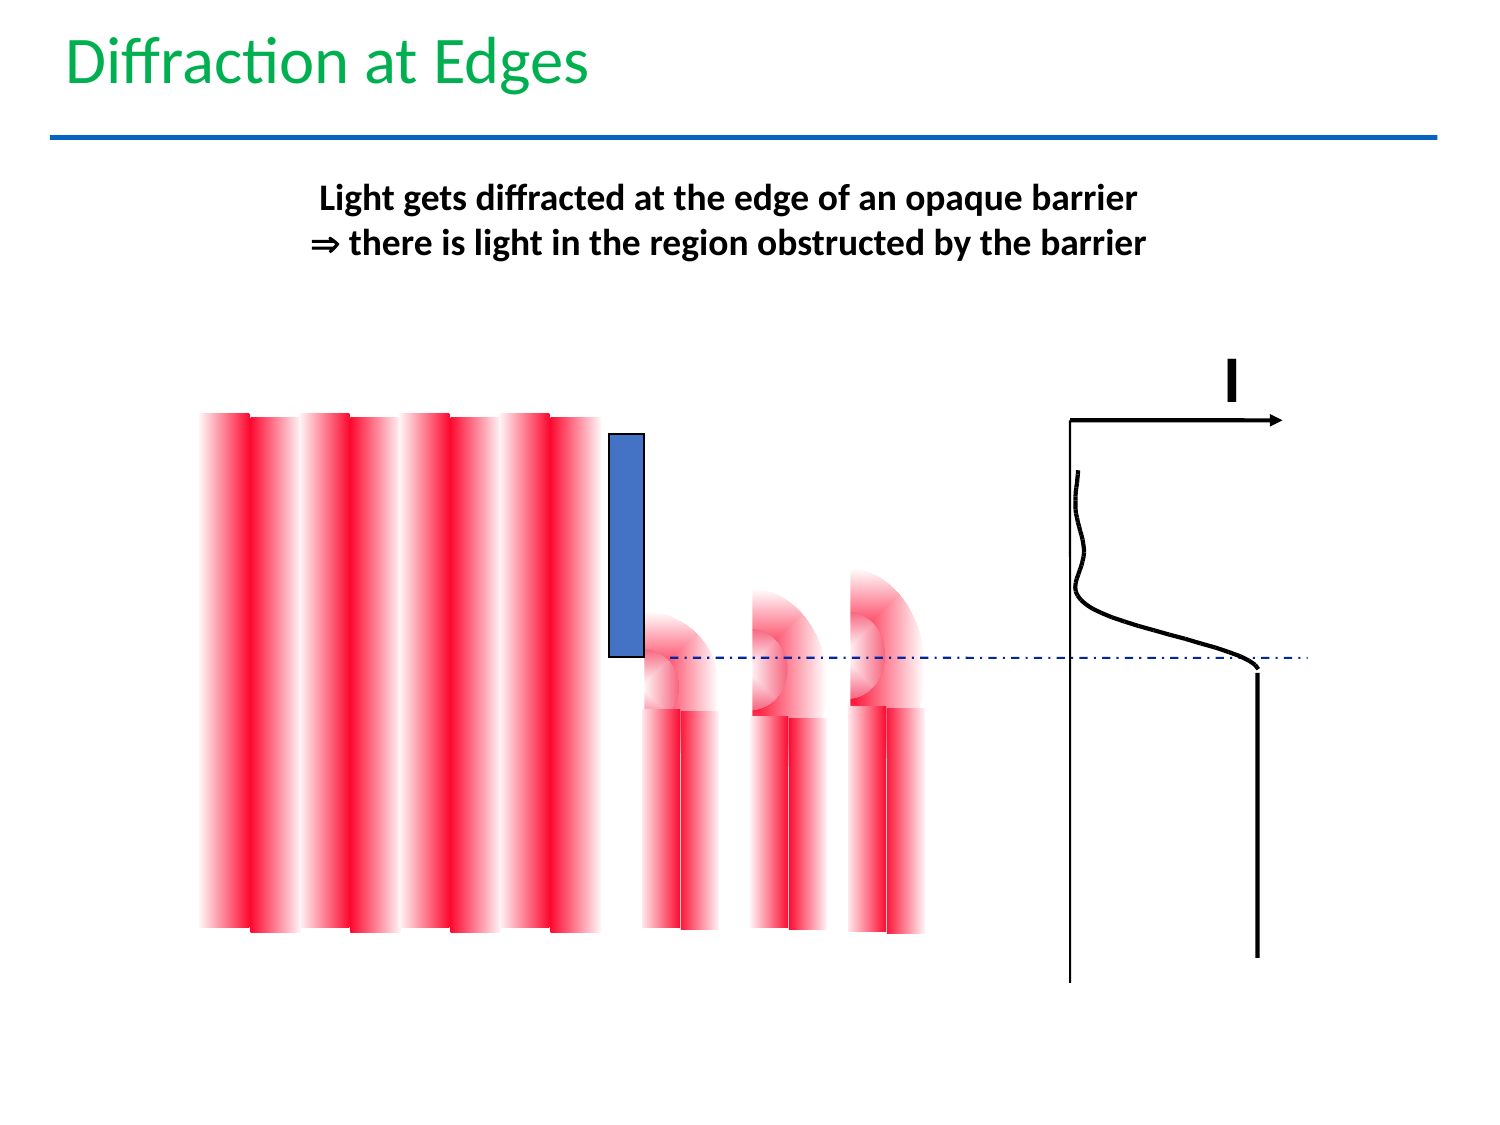

# Diffraction at Edges

Light gets diffracted at the edge of an opaque barrier
⇒ there is light in the region obstructed by the barrier
I